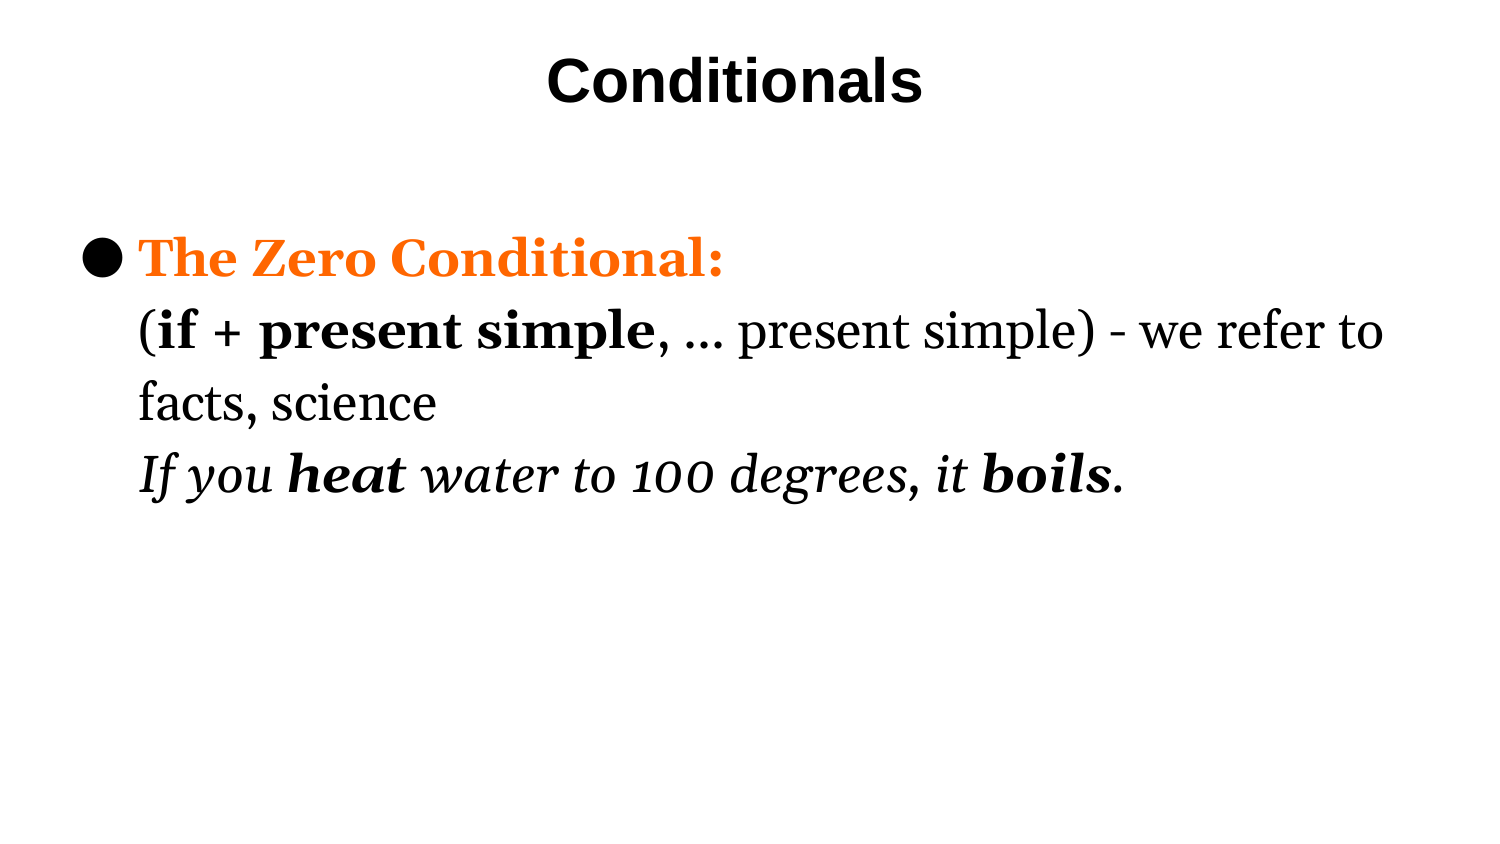

# Conditionals

The Zero Conditional:
(if + present simple, ... present simple) - we refer to facts, science
If you heat water to 100 degrees, it boils.